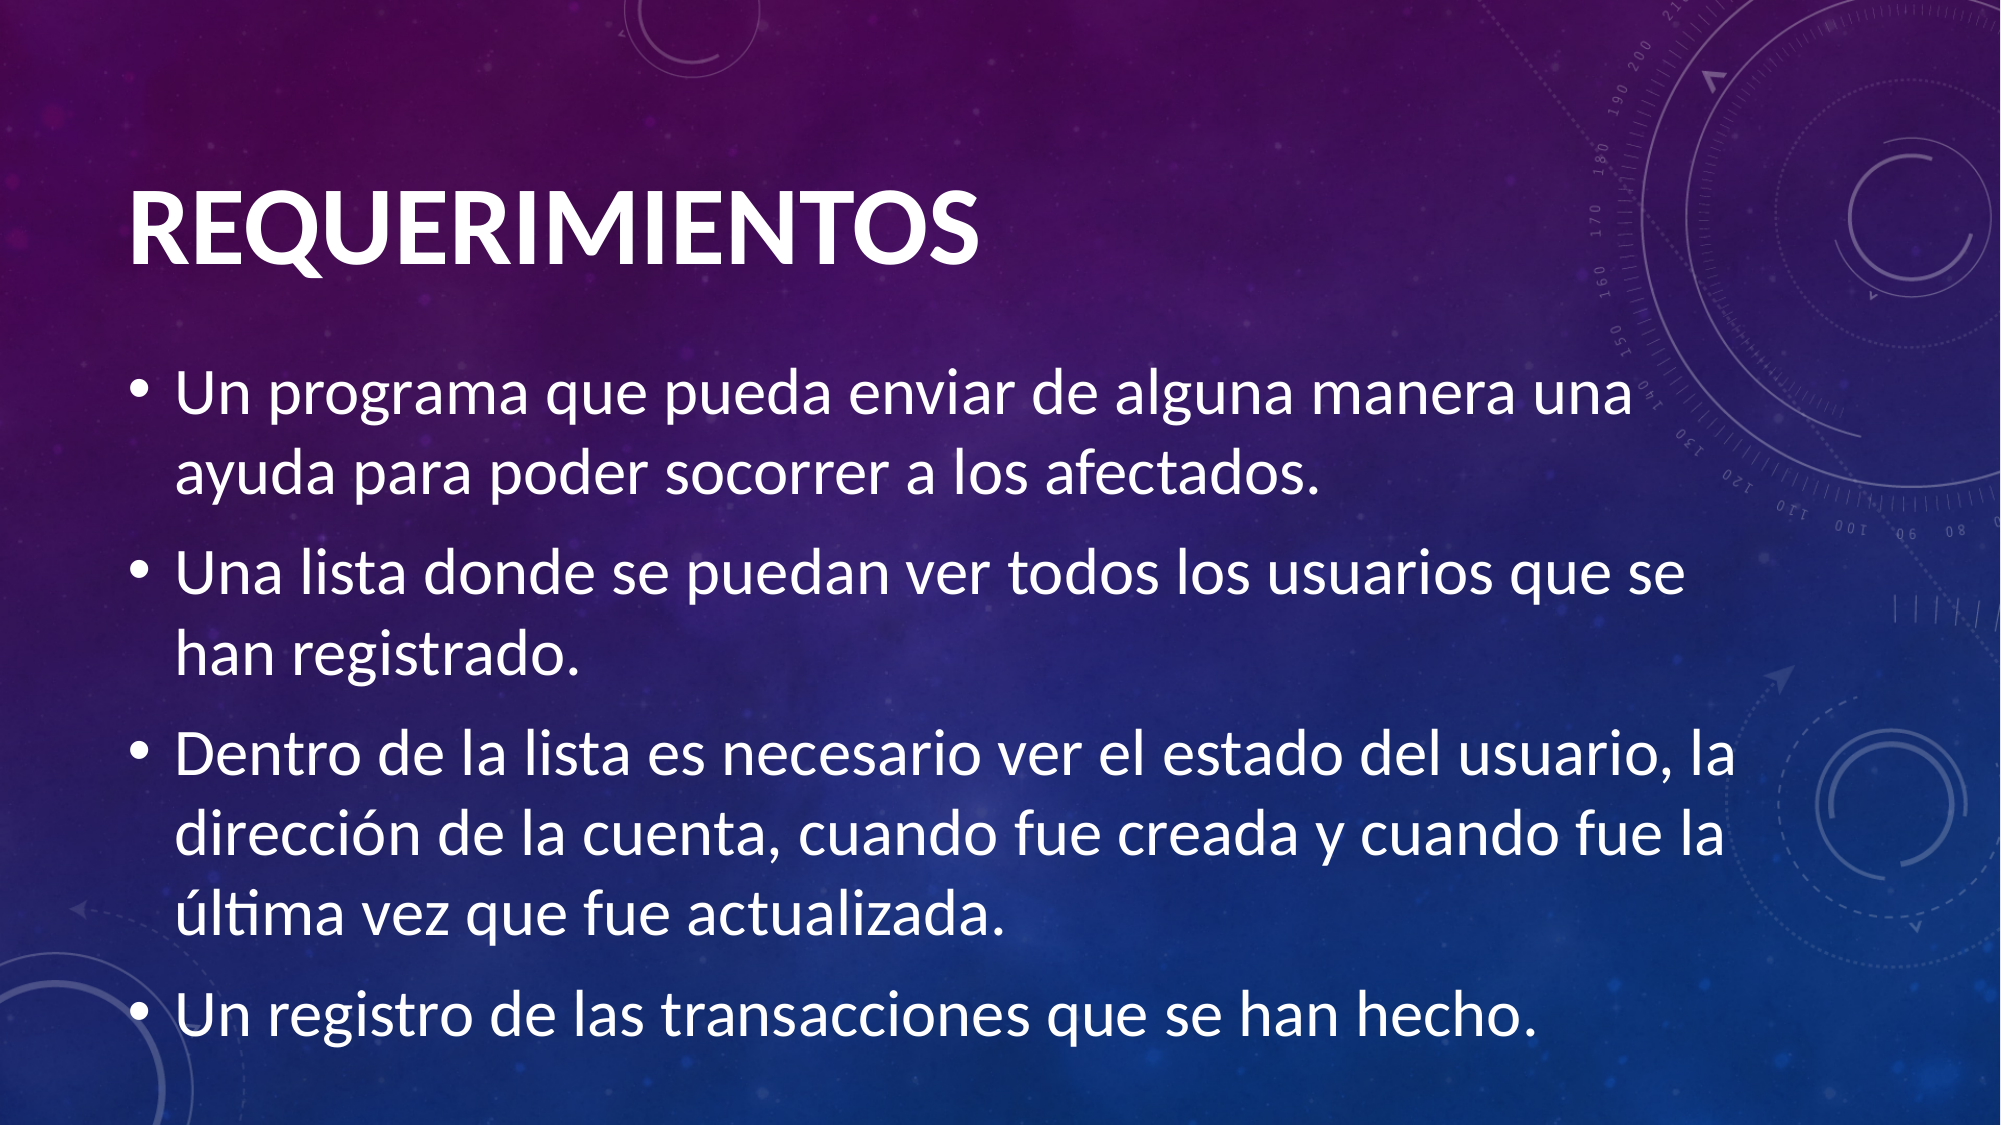

# REQUERIMIENTOS
Un programa que pueda enviar de alguna manera una ayuda para poder socorrer a los afectados.
Una lista donde se puedan ver todos los usuarios que se han registrado.
Dentro de la lista es necesario ver el estado del usuario, la dirección de la cuenta, cuando fue creada y cuando fue la última vez que fue actualizada.
Un registro de las transacciones que se han hecho.